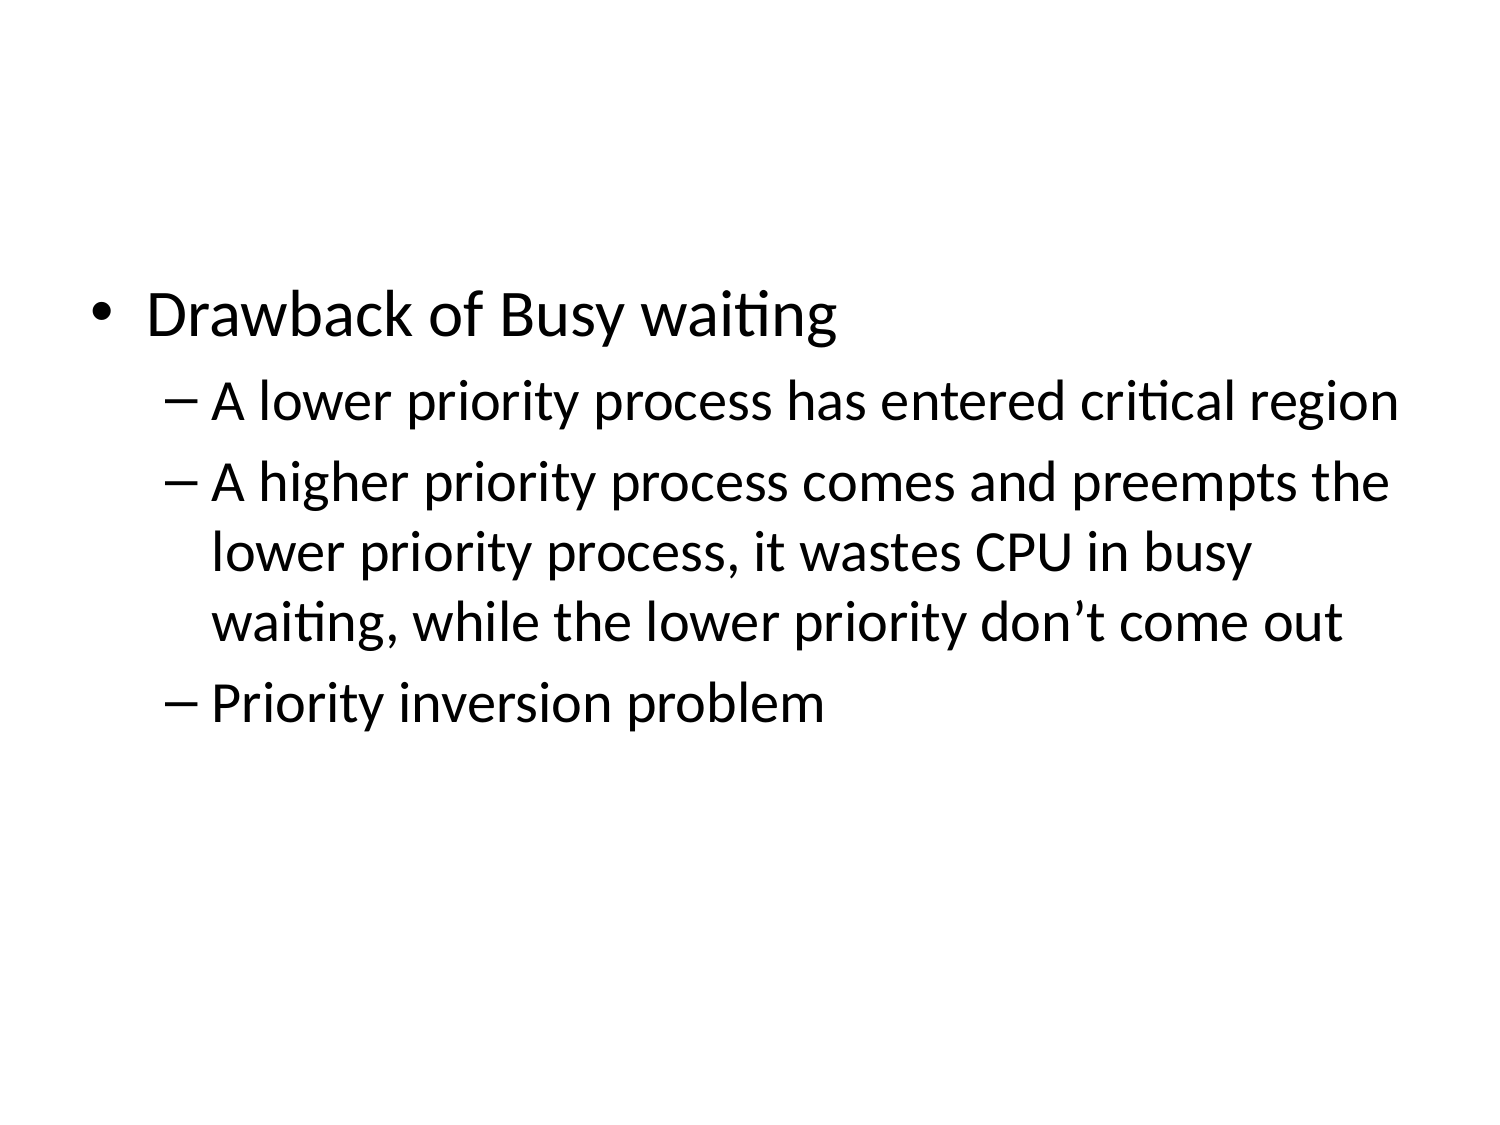

#
Drawback of Busy waiting
A lower priority process has entered critical region
A higher priority process comes and preempts the lower priority process, it wastes CPU in busy waiting, while the lower priority don’t come out
Priority inversion problem